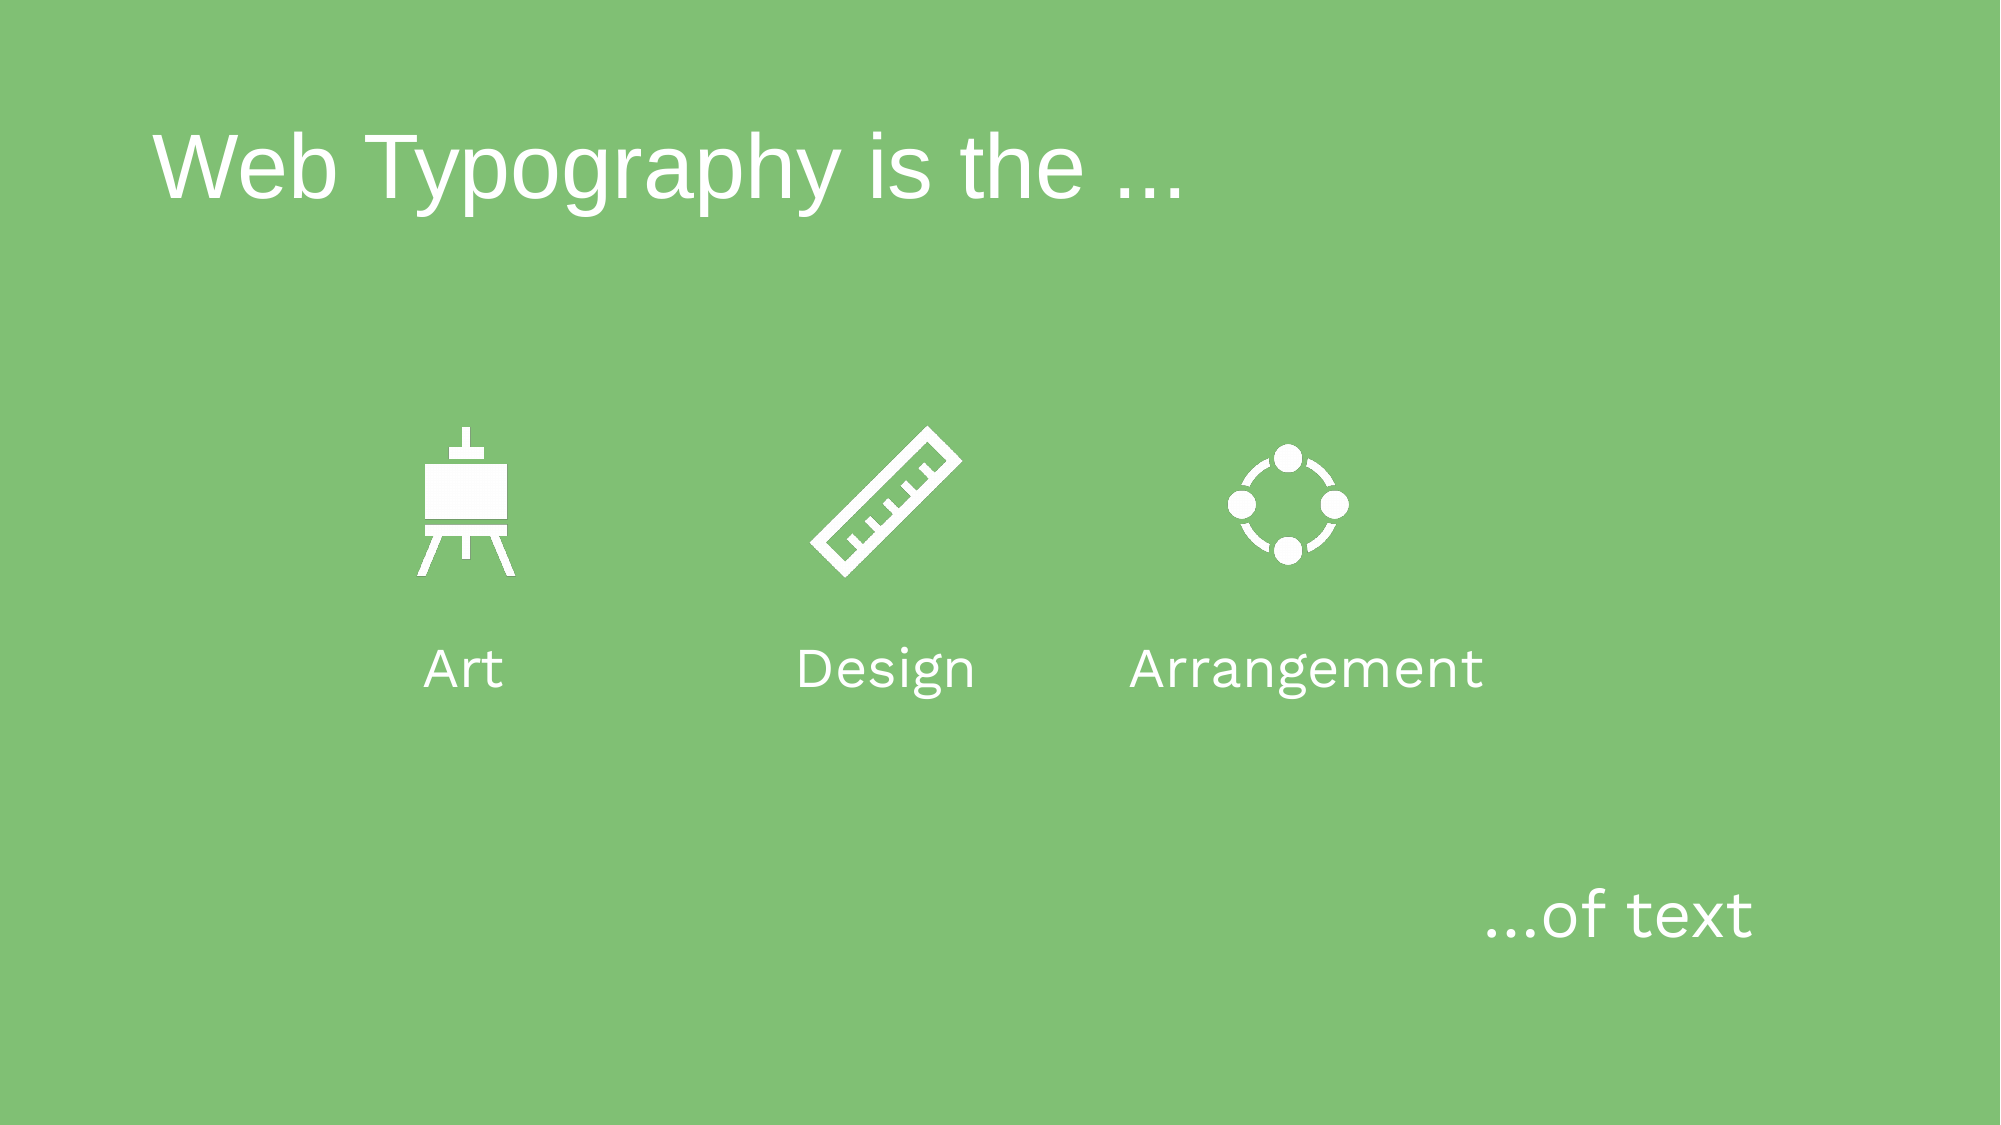

# Web Typography is the ...
Art
Design
Arrangement
…of text